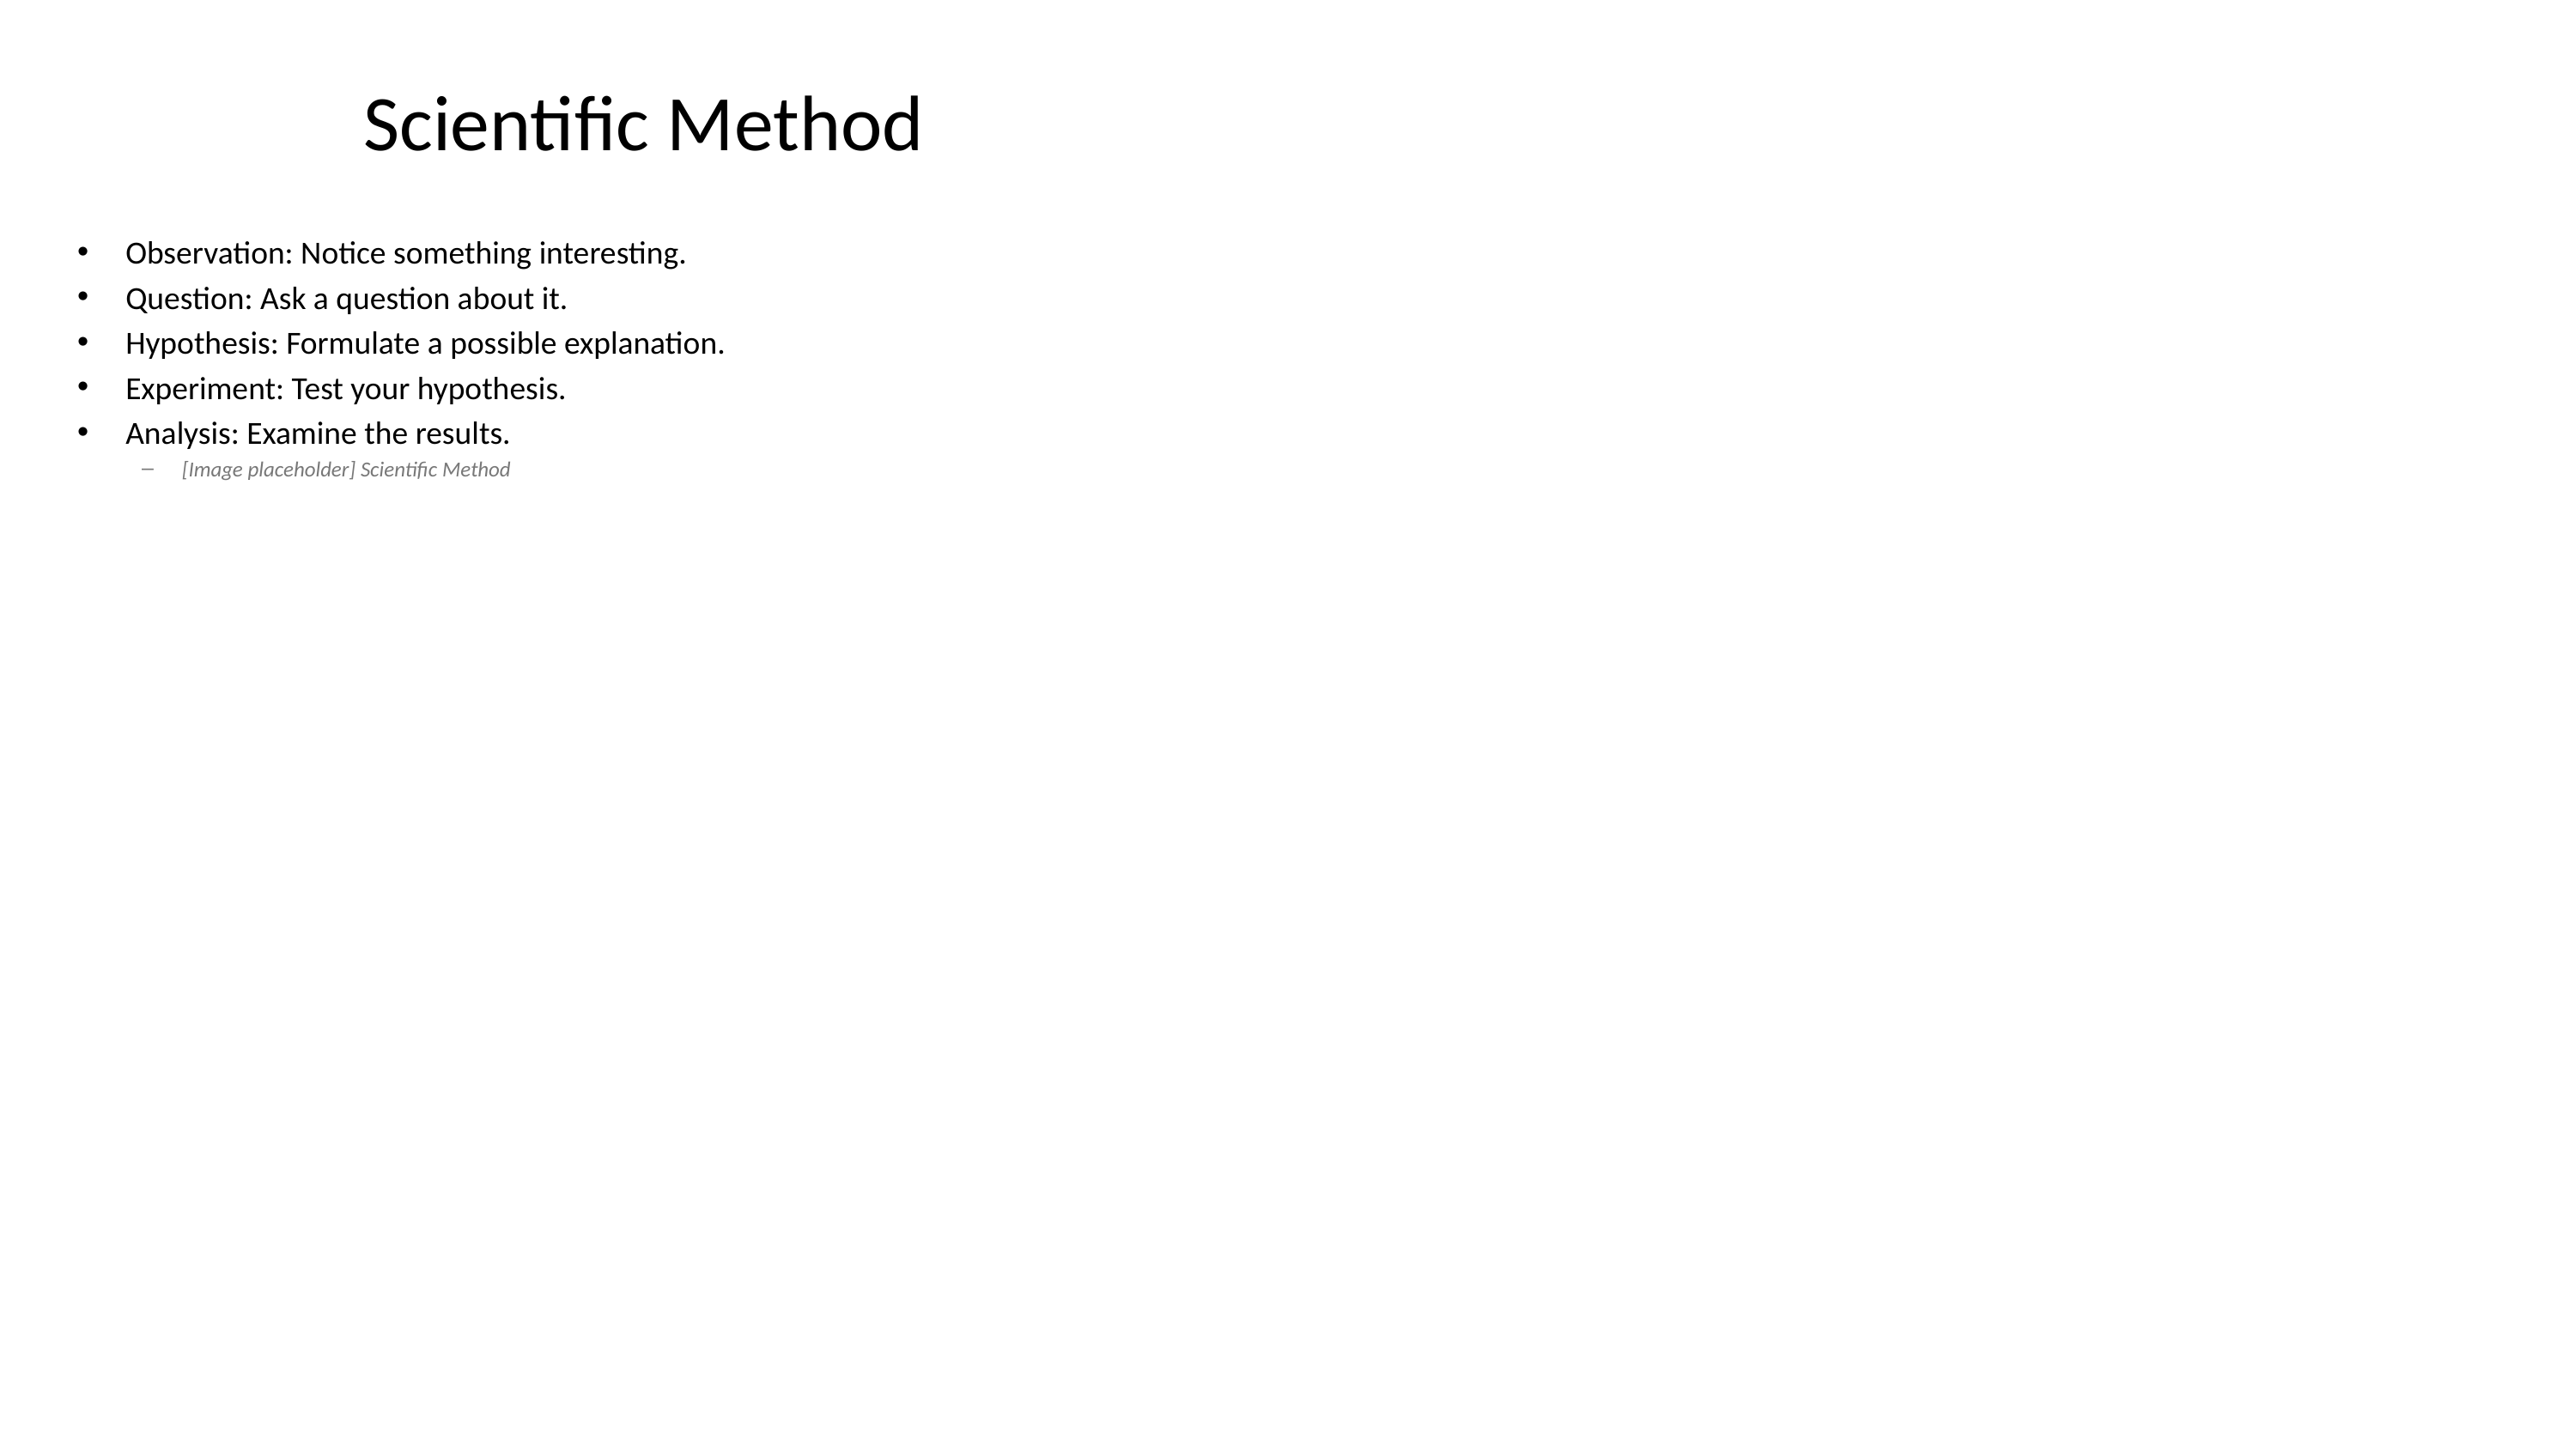

# Scientific Method
Observation: Notice something interesting.
Question: Ask a question about it.
Hypothesis: Formulate a possible explanation.
Experiment: Test your hypothesis.
Analysis: Examine the results.
[Image placeholder] Scientific Method